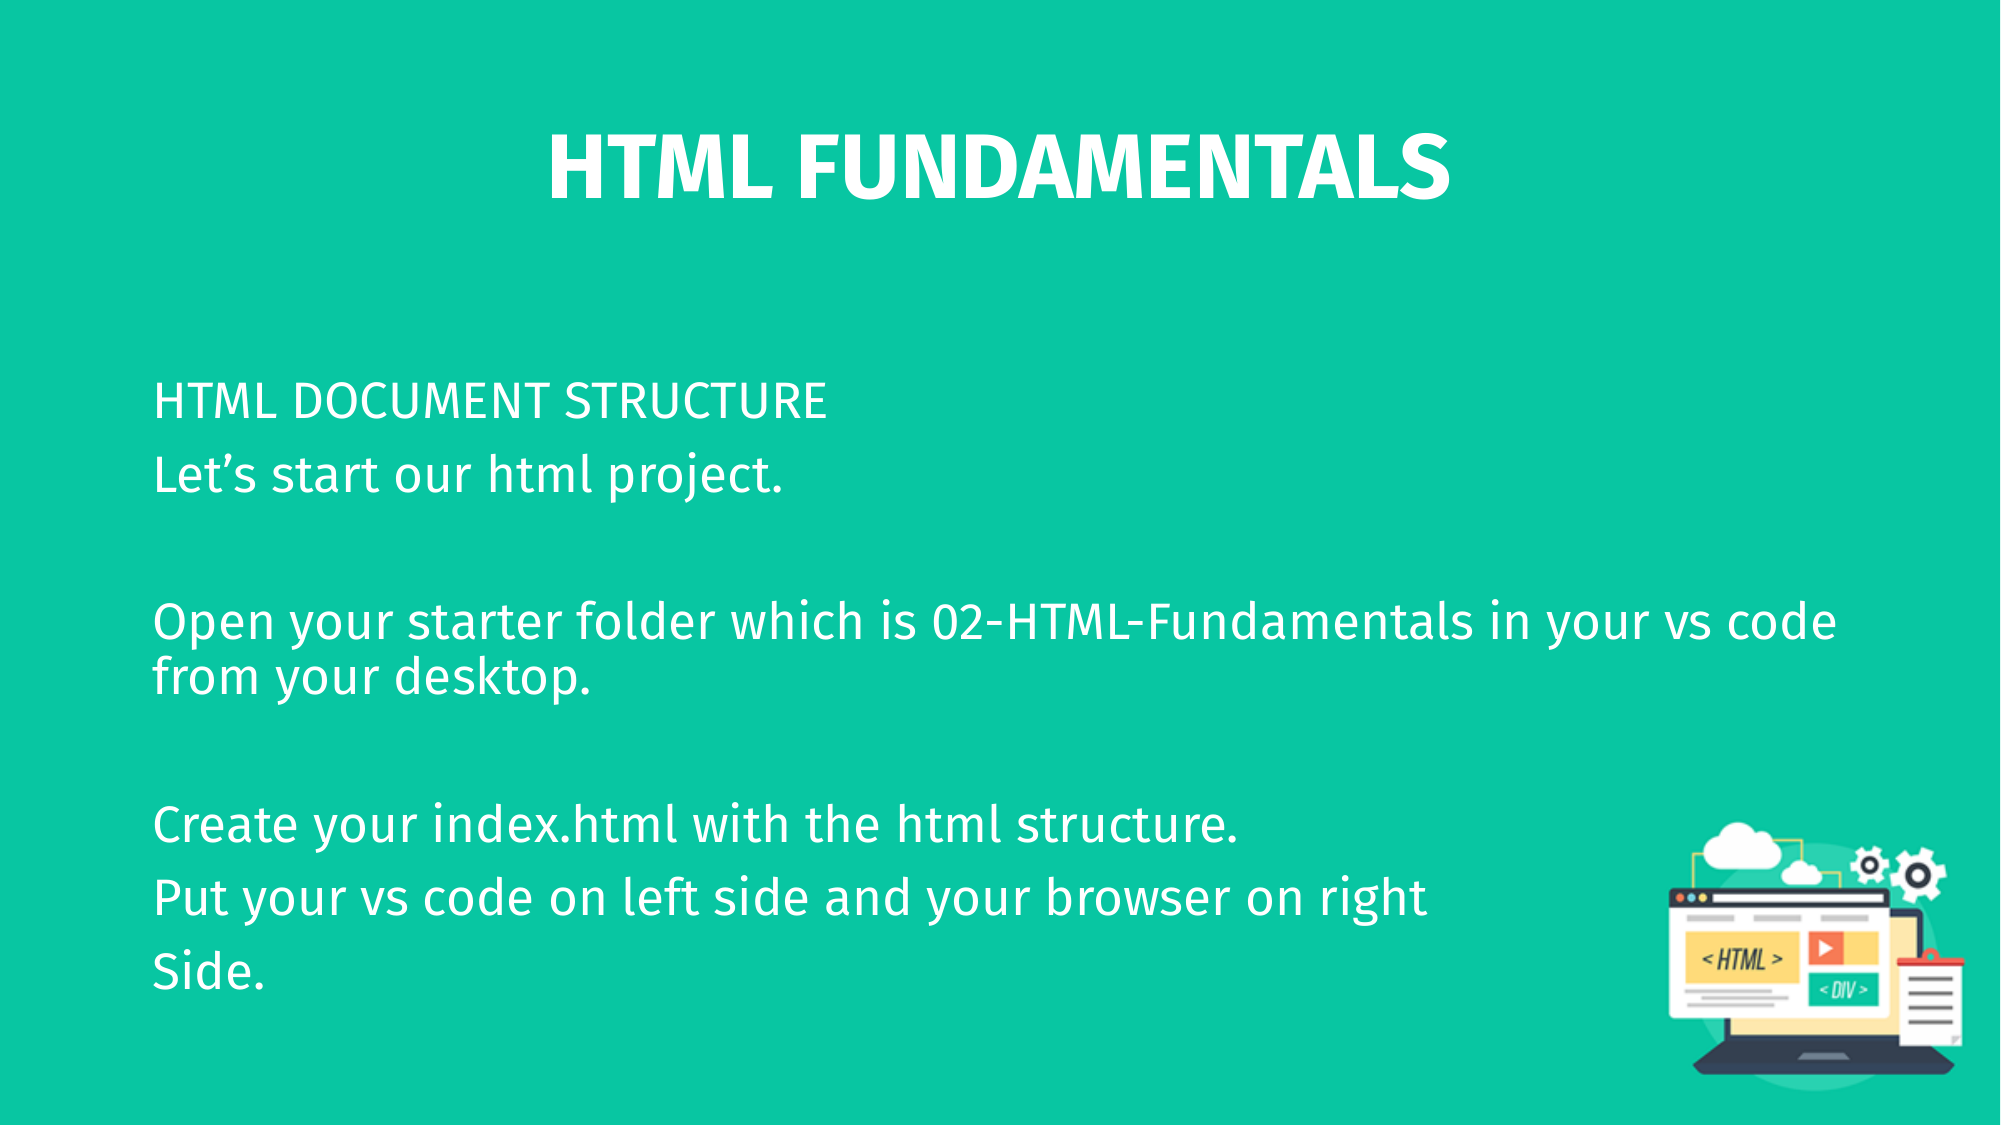

# HTML FUNDAMENTALS

HTML DOCUMENT STRUCTURE
Let’s start our html project.

Open your starter folder which is 02-HTML-Fundamentals in your vs code from your desktop.

Create your index.html with the html structure.
Put your vs code on left side and your browser on right
Side.